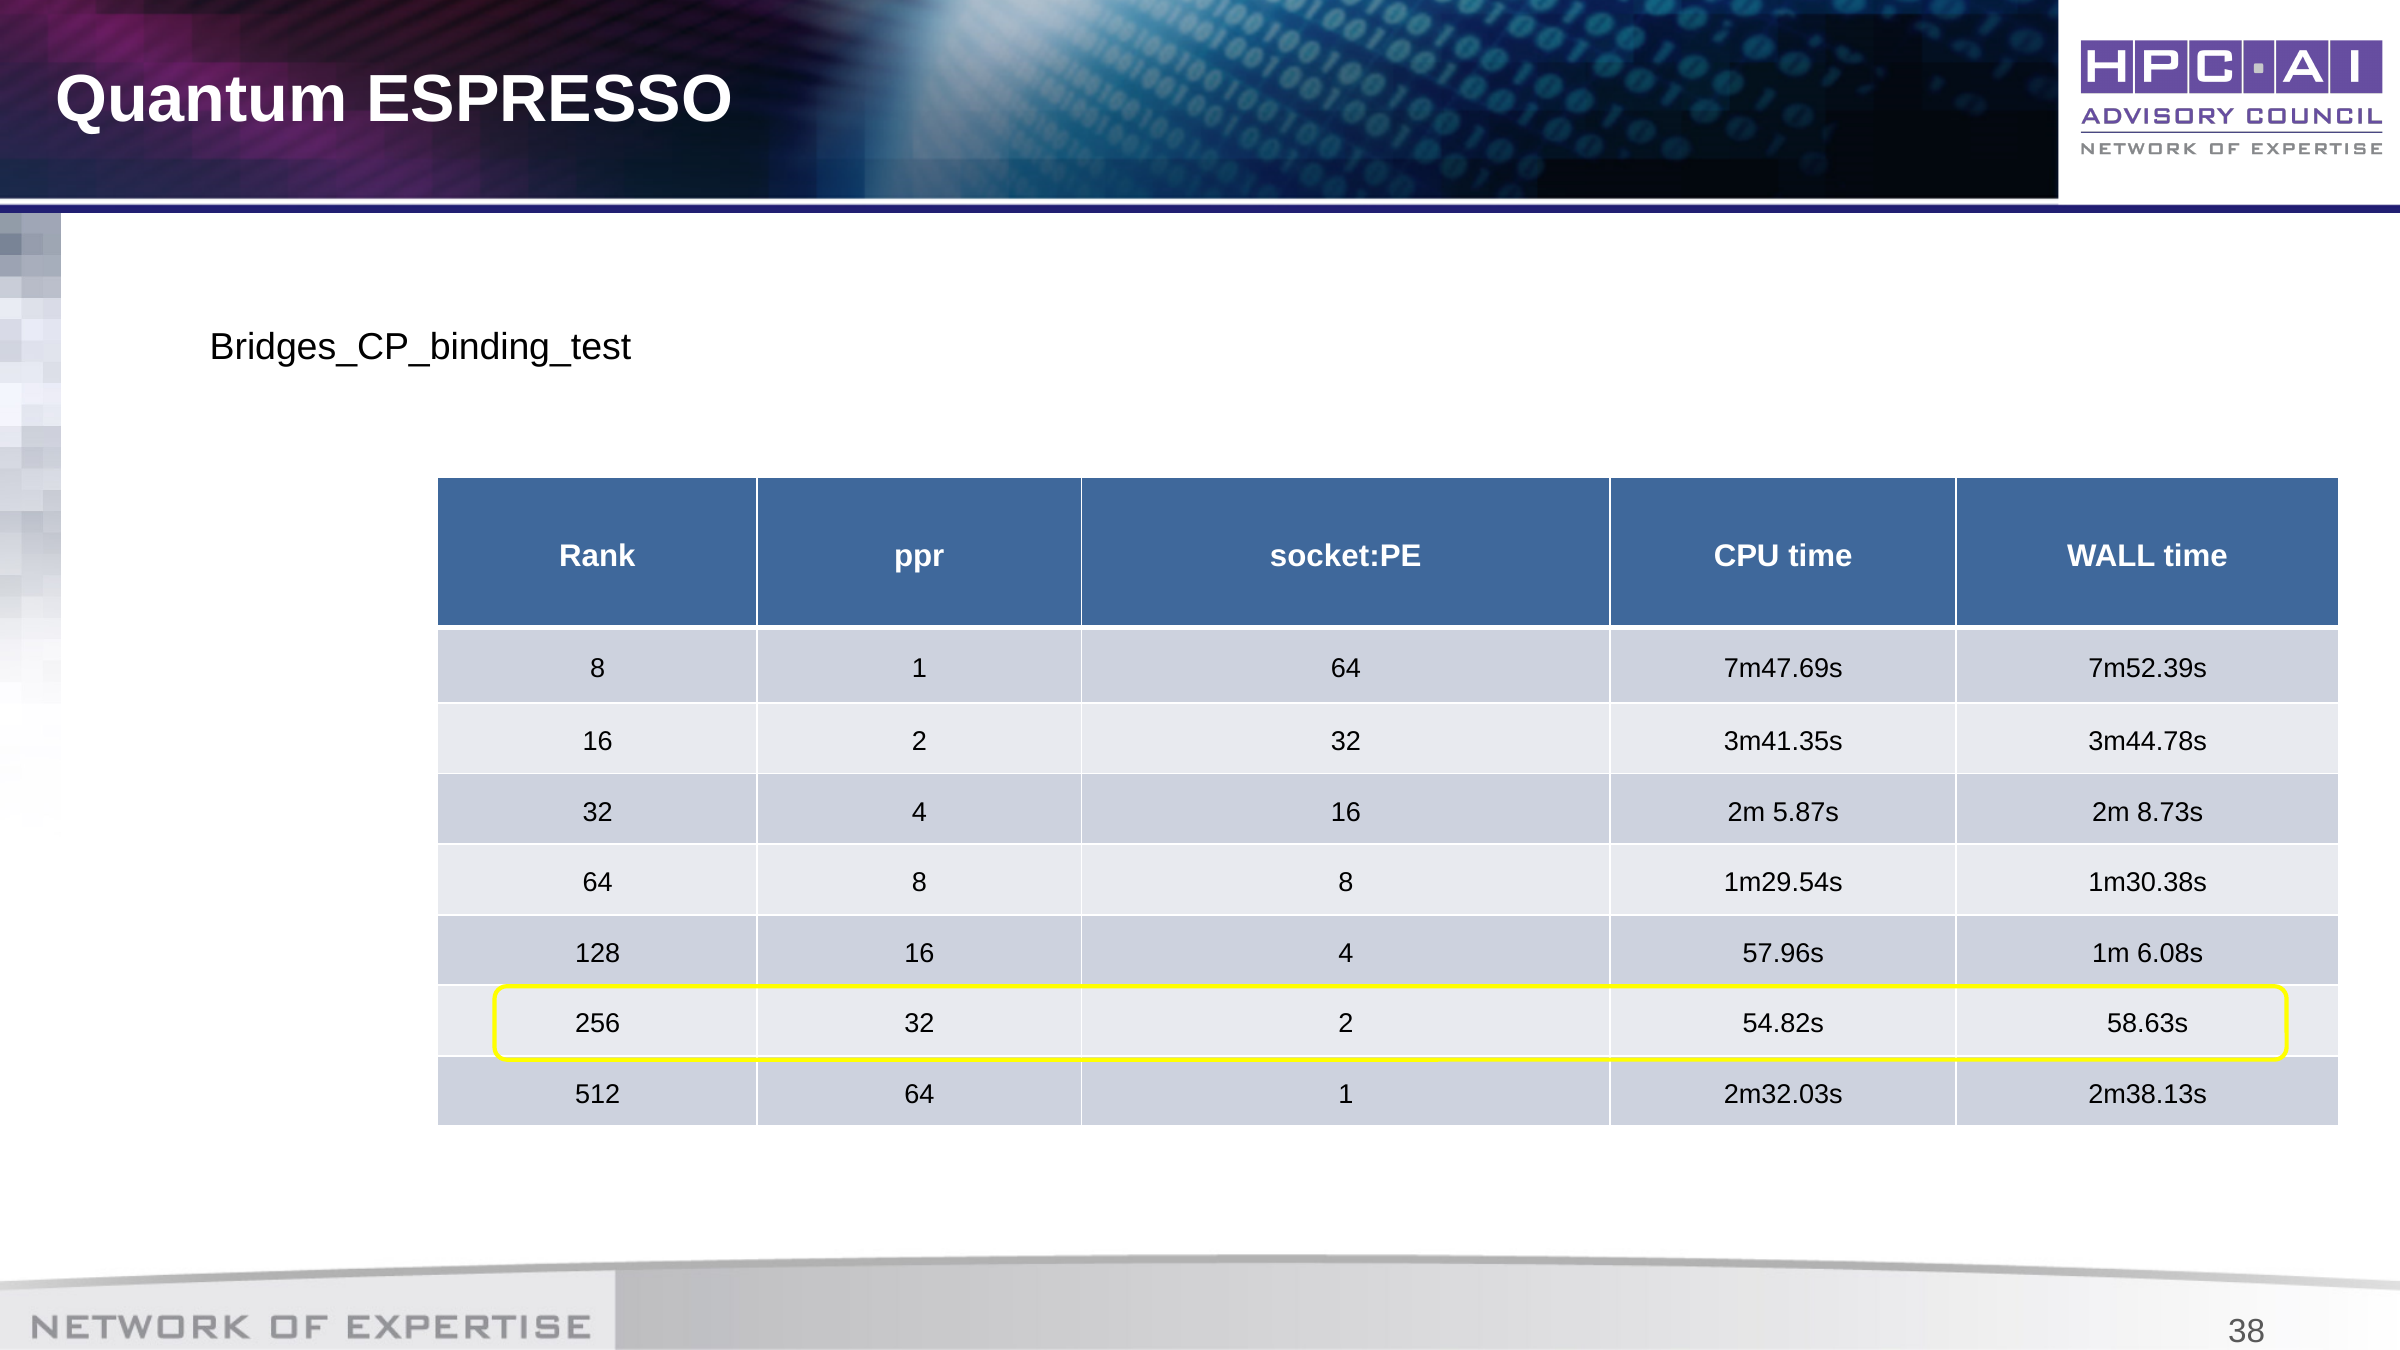

# Quantum ESPRESSO
Bridges_CP_binding_test
| Rank | ppr | socket:PE | CPU time | WALL time |
| --- | --- | --- | --- | --- |
| 8 | 1 | 64 | 7m47.69s | 7m52.39s |
| 16 | 2 | 32 | 3m41.35s | 3m44.78s |
| 32 | 4 | 16 | 2m 5.87s | 2m 8.73s |
| 64 | 8 | 8 | 1m29.54s | 1m30.38s |
| 128 | 16 | 4 | 57.96s | 1m 6.08s |
| 256 | 32 | 2 | 54.82s | 58.63s |
| 512 | 64 | 1 | 2m32.03s | 2m38.13s |